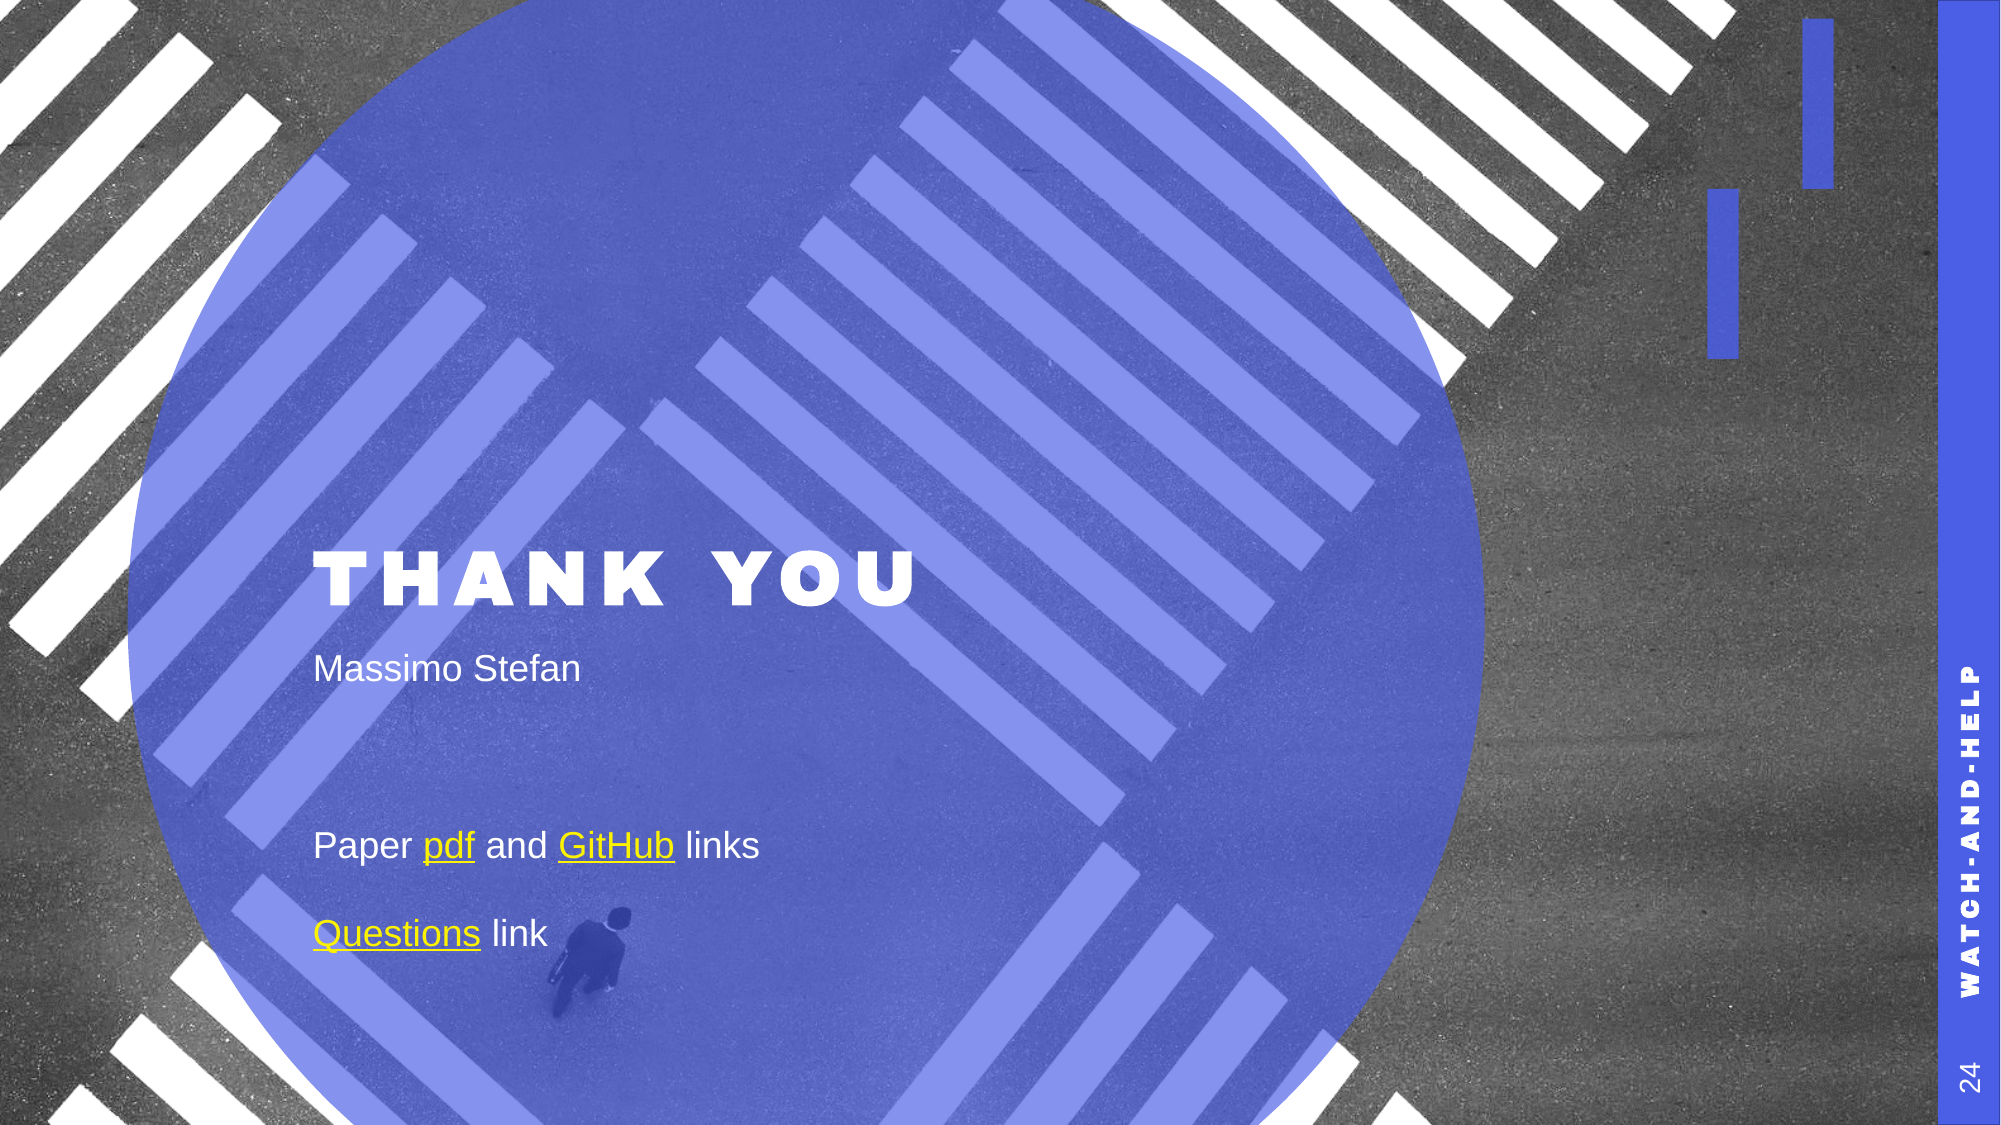

# THANK YOU
Watch-and-Help
Massimo Stefan

Paper pdf and GitHub links
Questions link
24